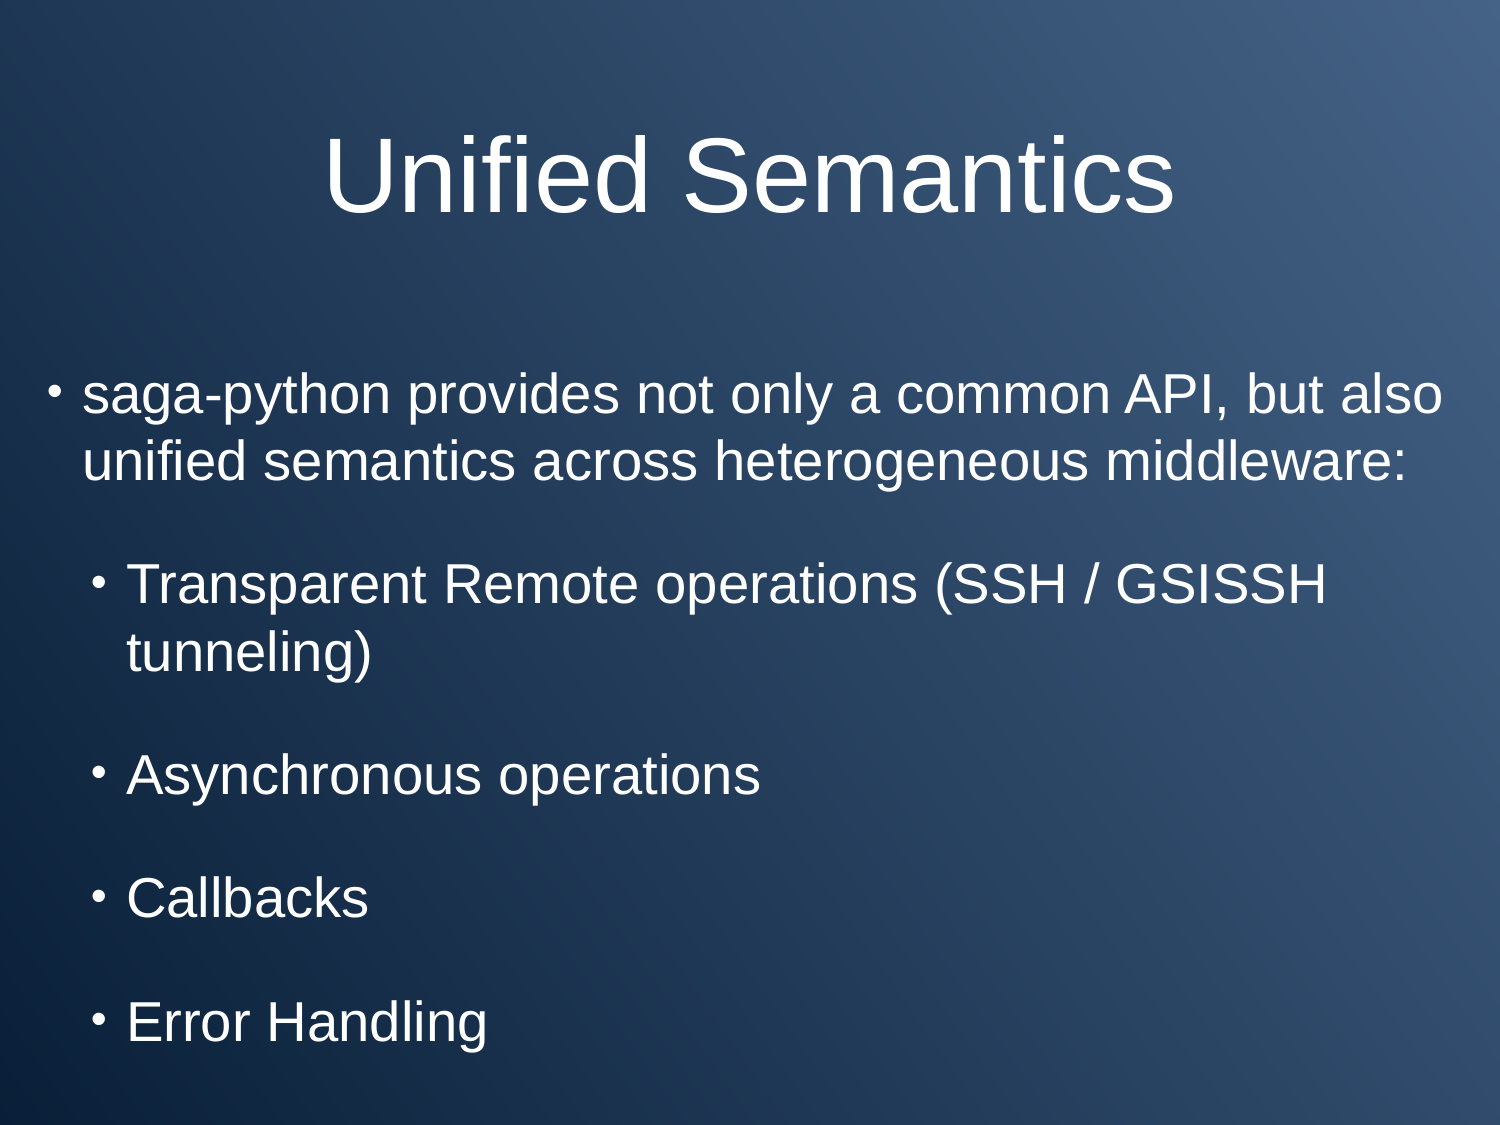

# Unified Semantics
saga-python provides not only a common API, but also unified semantics across heterogeneous middleware:
Transparent Remote operations (SSH / GSISSH tunneling)
Asynchronous operations
Callbacks
Error Handling